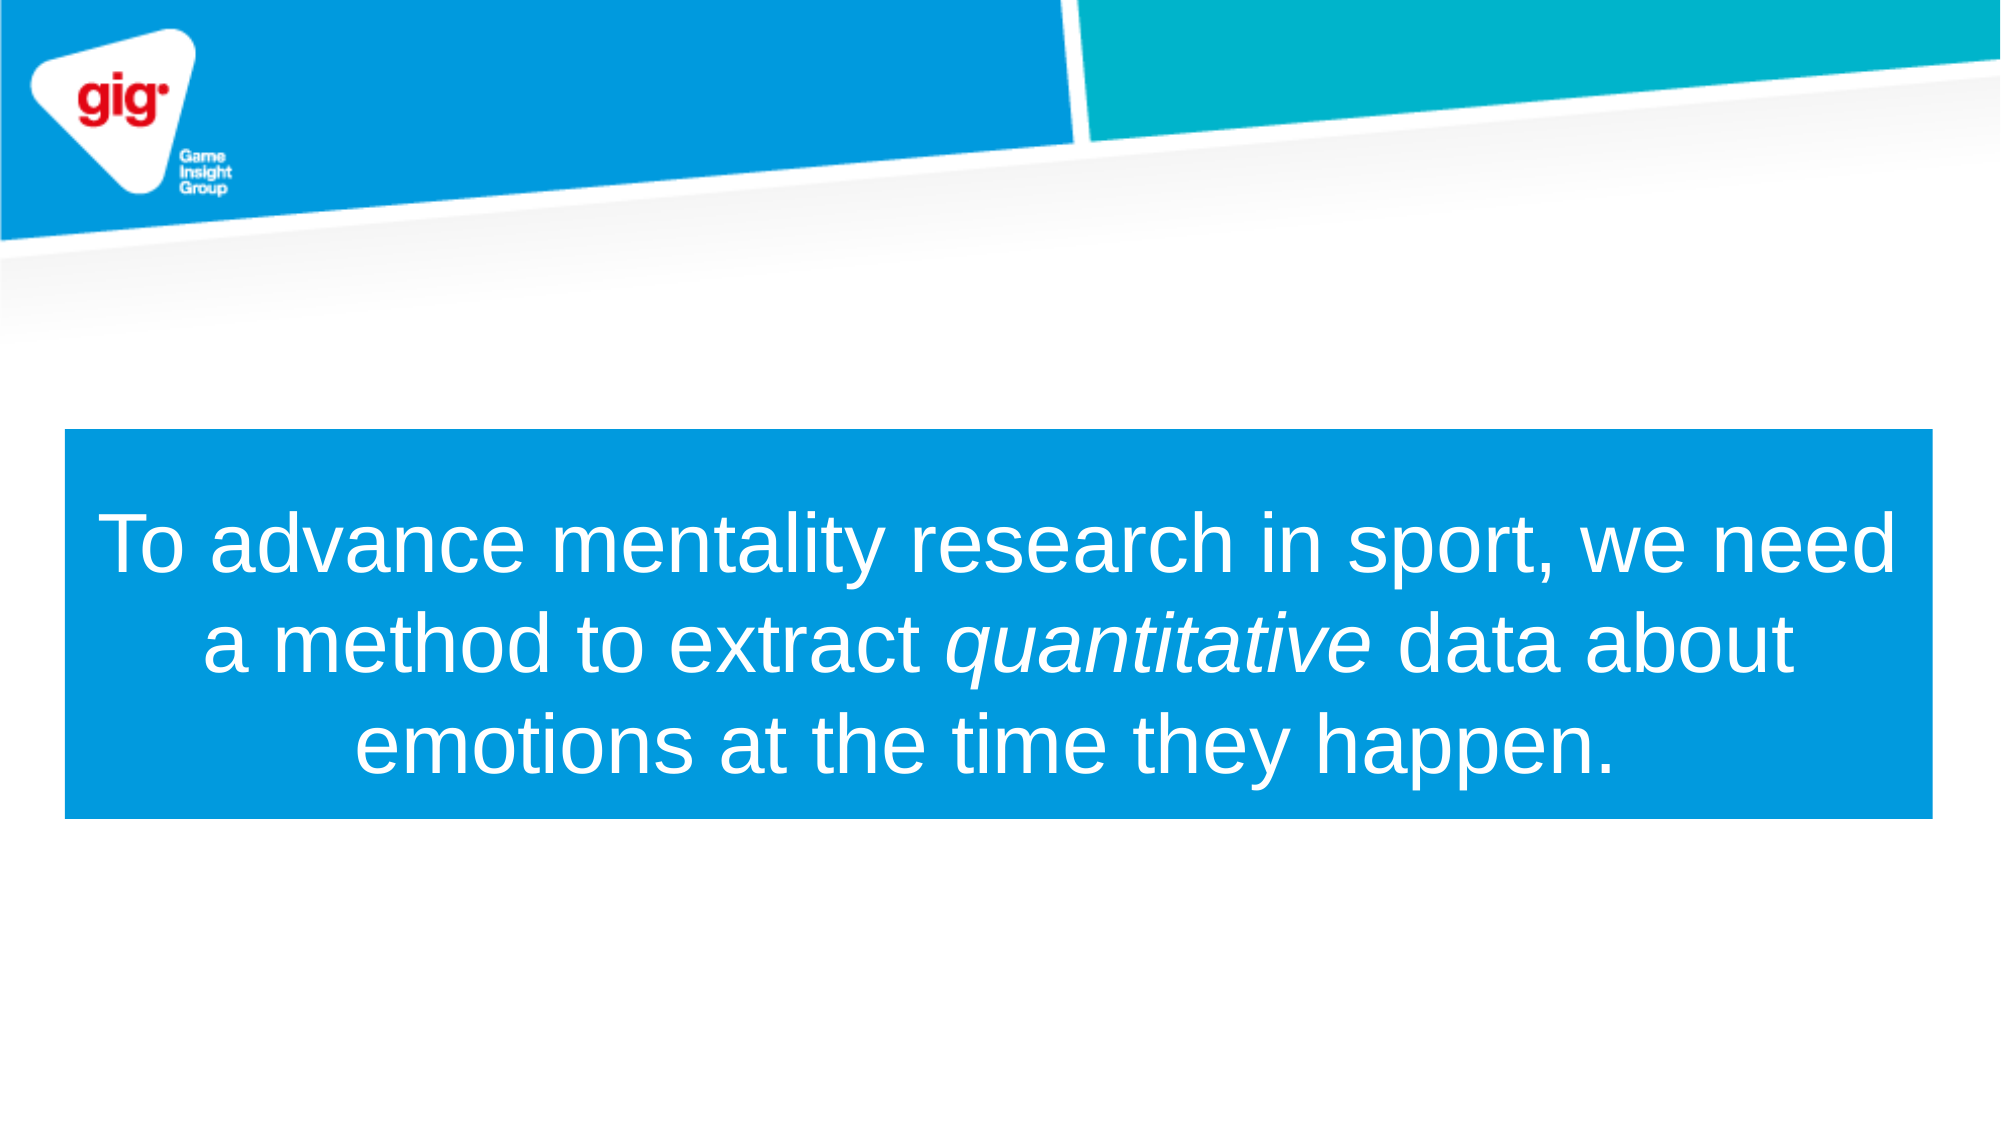

To advance mentality research in sport, we need a method to extract quantitative data about emotions at the time they happen.